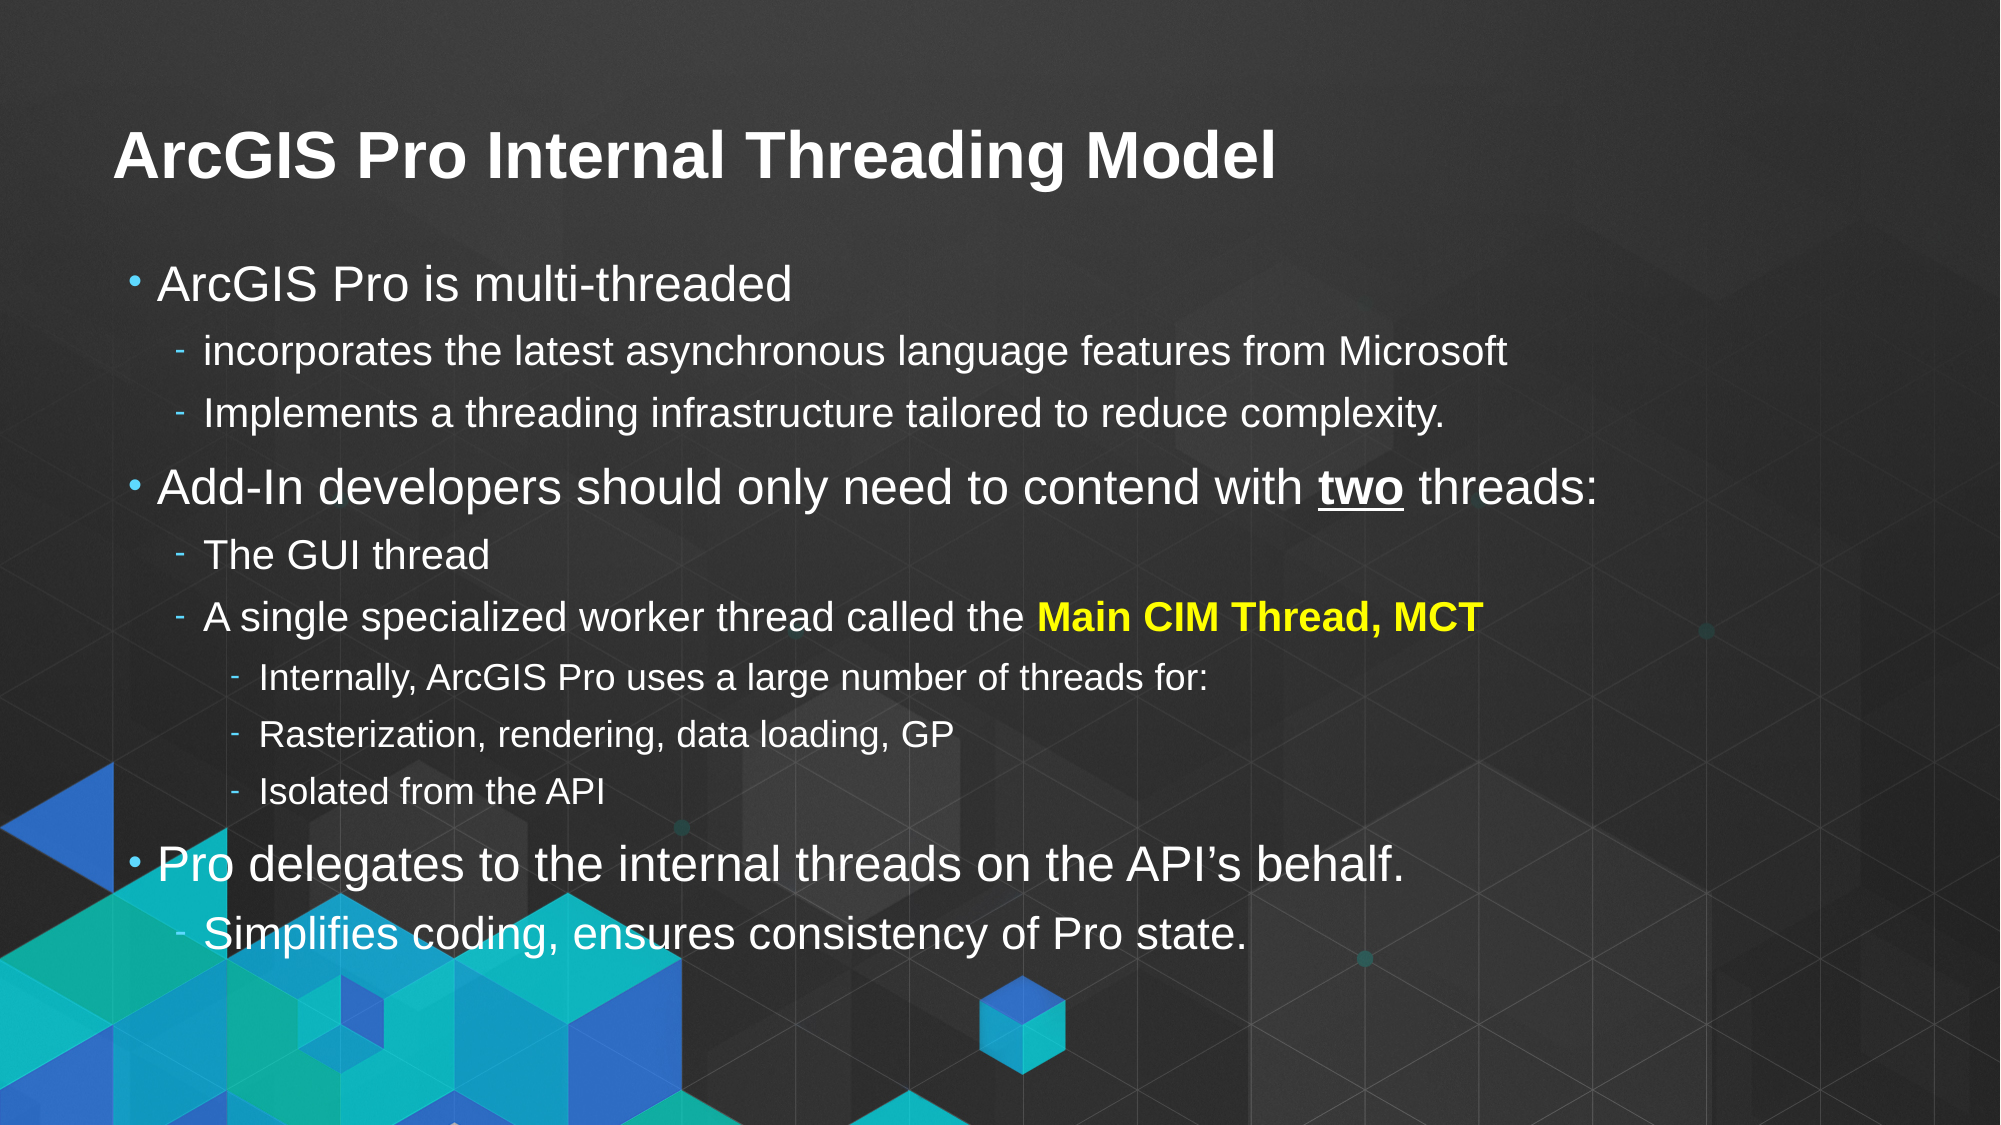

# ArcGIS Pro Internal Threading Model

ArcGIS Pro is multi-threaded
incorporates the latest asynchronous language features from Microsoft
Implements a threading infrastructure tailored to reduce complexity.
Add-In developers should only need to contend with two threads:
The GUI thread
A single specialized worker thread called the Main CIM Thread, MCT
Internally, ArcGIS Pro uses a large number of threads for:
Rasterization, rendering, data loading, GP
Isolated from the API
Pro delegates to the internal threads on the API’s behalf.
Simplifies coding, ensures consistency of Pro state.